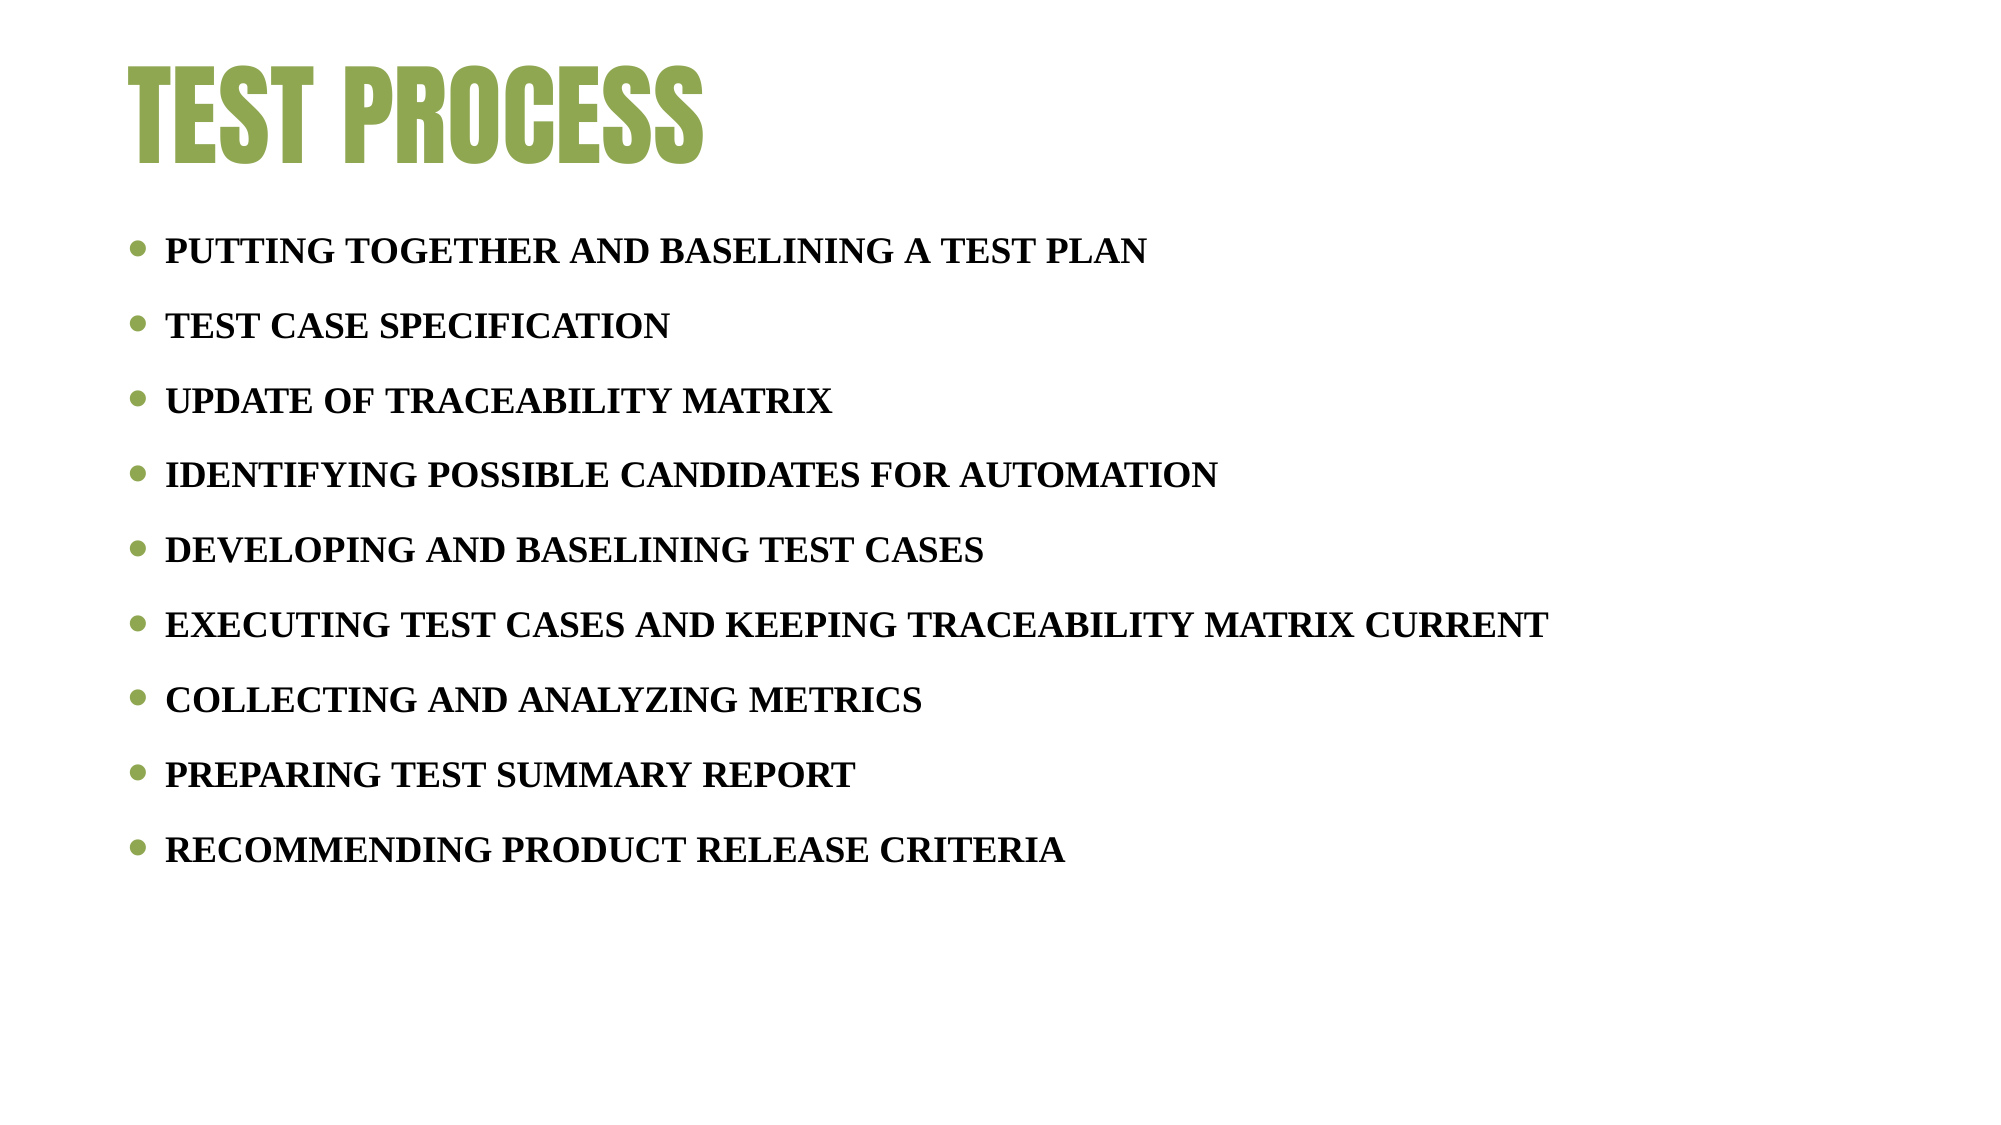

# TEST PROCESS
PUTTING TOGETHER AND BASELINING A TEST PLAN
TEST CASE SPECIFICATION
UPDATE OF TRACEABILITY MATRIX
IDENTIFYING POSSIBLE CANDIDATES FOR AUTOMATION
DEVELOPING AND BASELINING TEST CASES
EXECUTING TEST CASES AND KEEPING TRACEABILITY MATRIX CURRENT
COLLECTING AND ANALYZING METRICS
PREPARING TEST SUMMARY REPORT
RECOMMENDING PRODUCT RELEASE CRITERIA
TEST PLANNING, MANAGEMENT, EXECUTION, AND REPORTING
PSG COLLEGE OF TECHNOLOGY